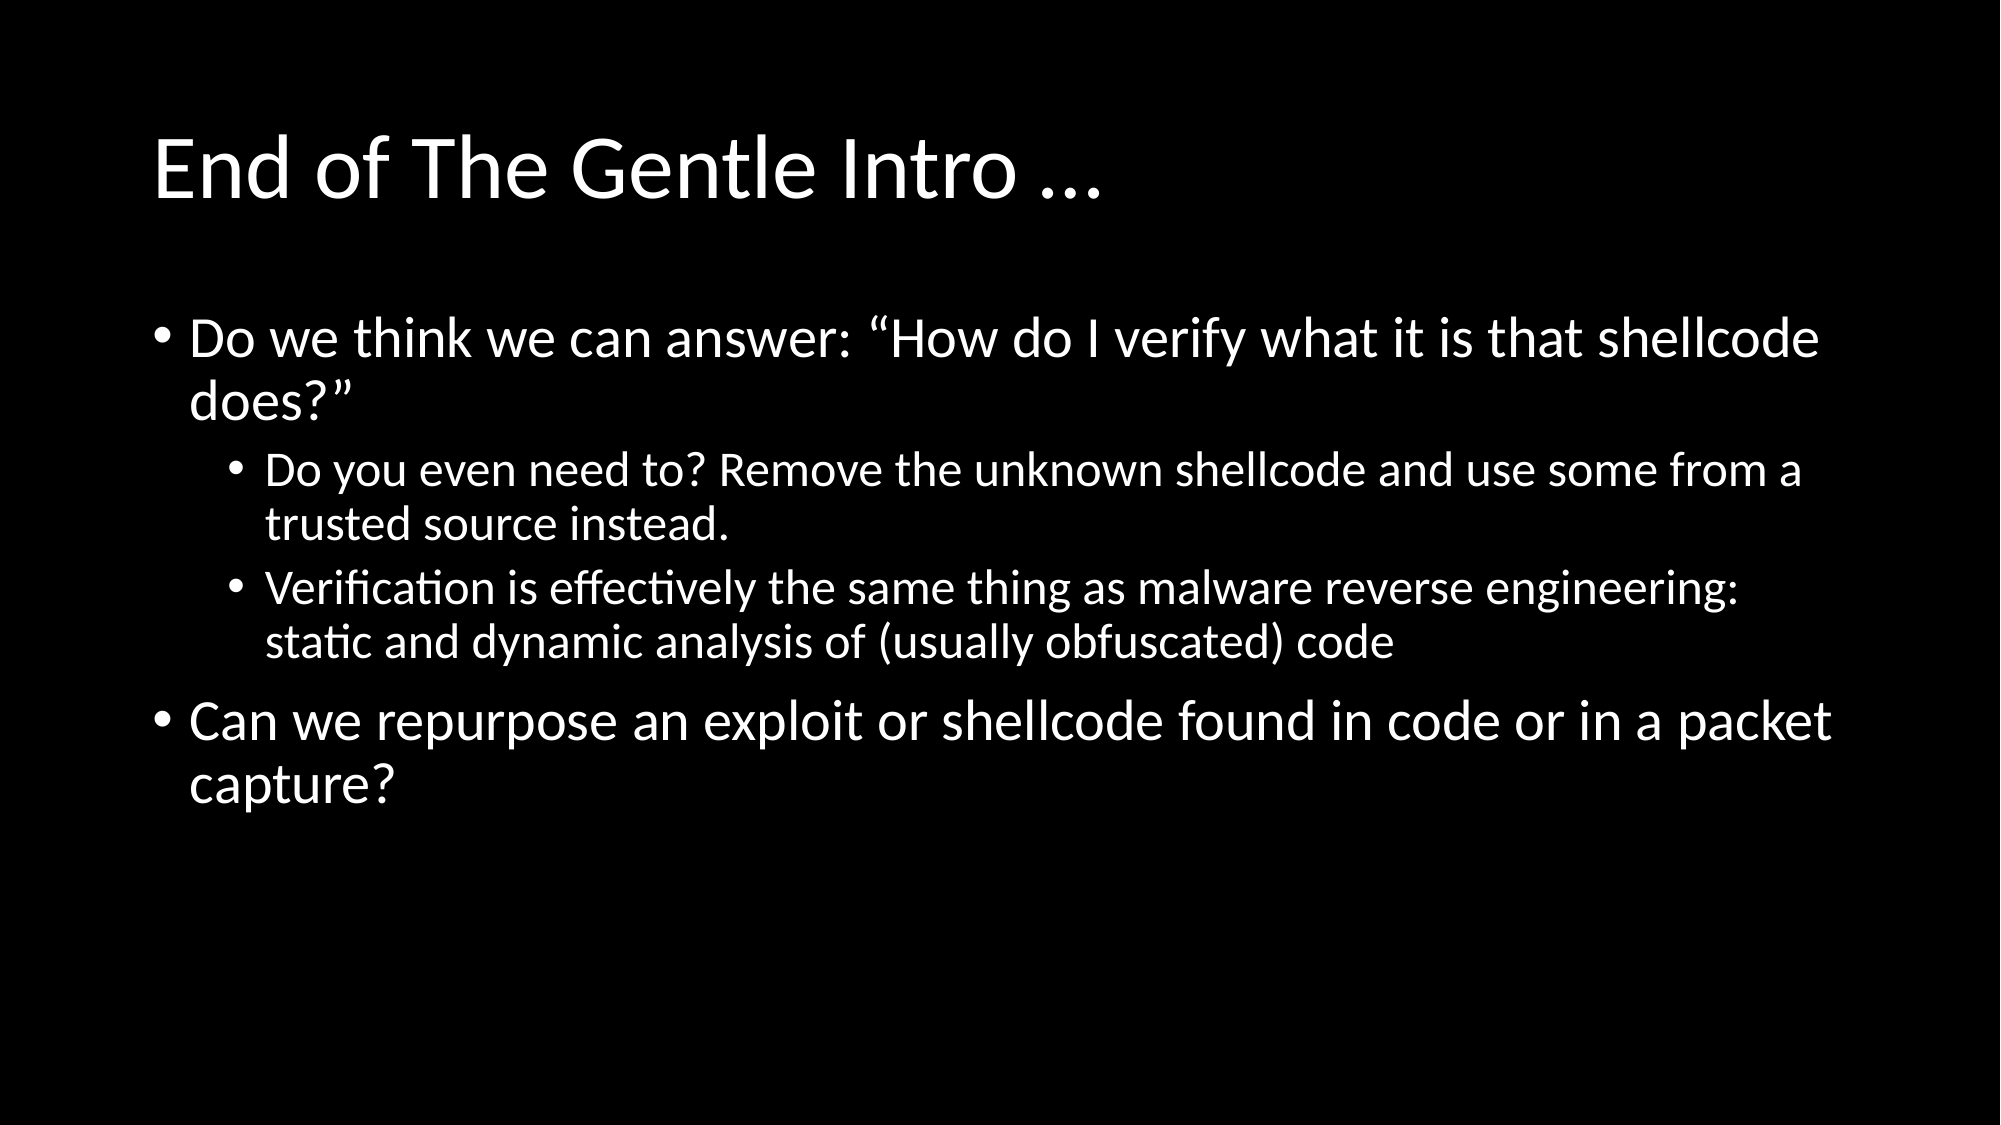

# End of The Gentle Intro …
Do we think we can answer: “How do I verify what it is that shellcode does?”
Do you even need to? Remove the unknown shellcode and use some from a trusted source instead.
Verification is effectively the same thing as malware reverse engineering: static and dynamic analysis of (usually obfuscated) code
Can we repurpose an exploit or shellcode found in code or in a packet capture?